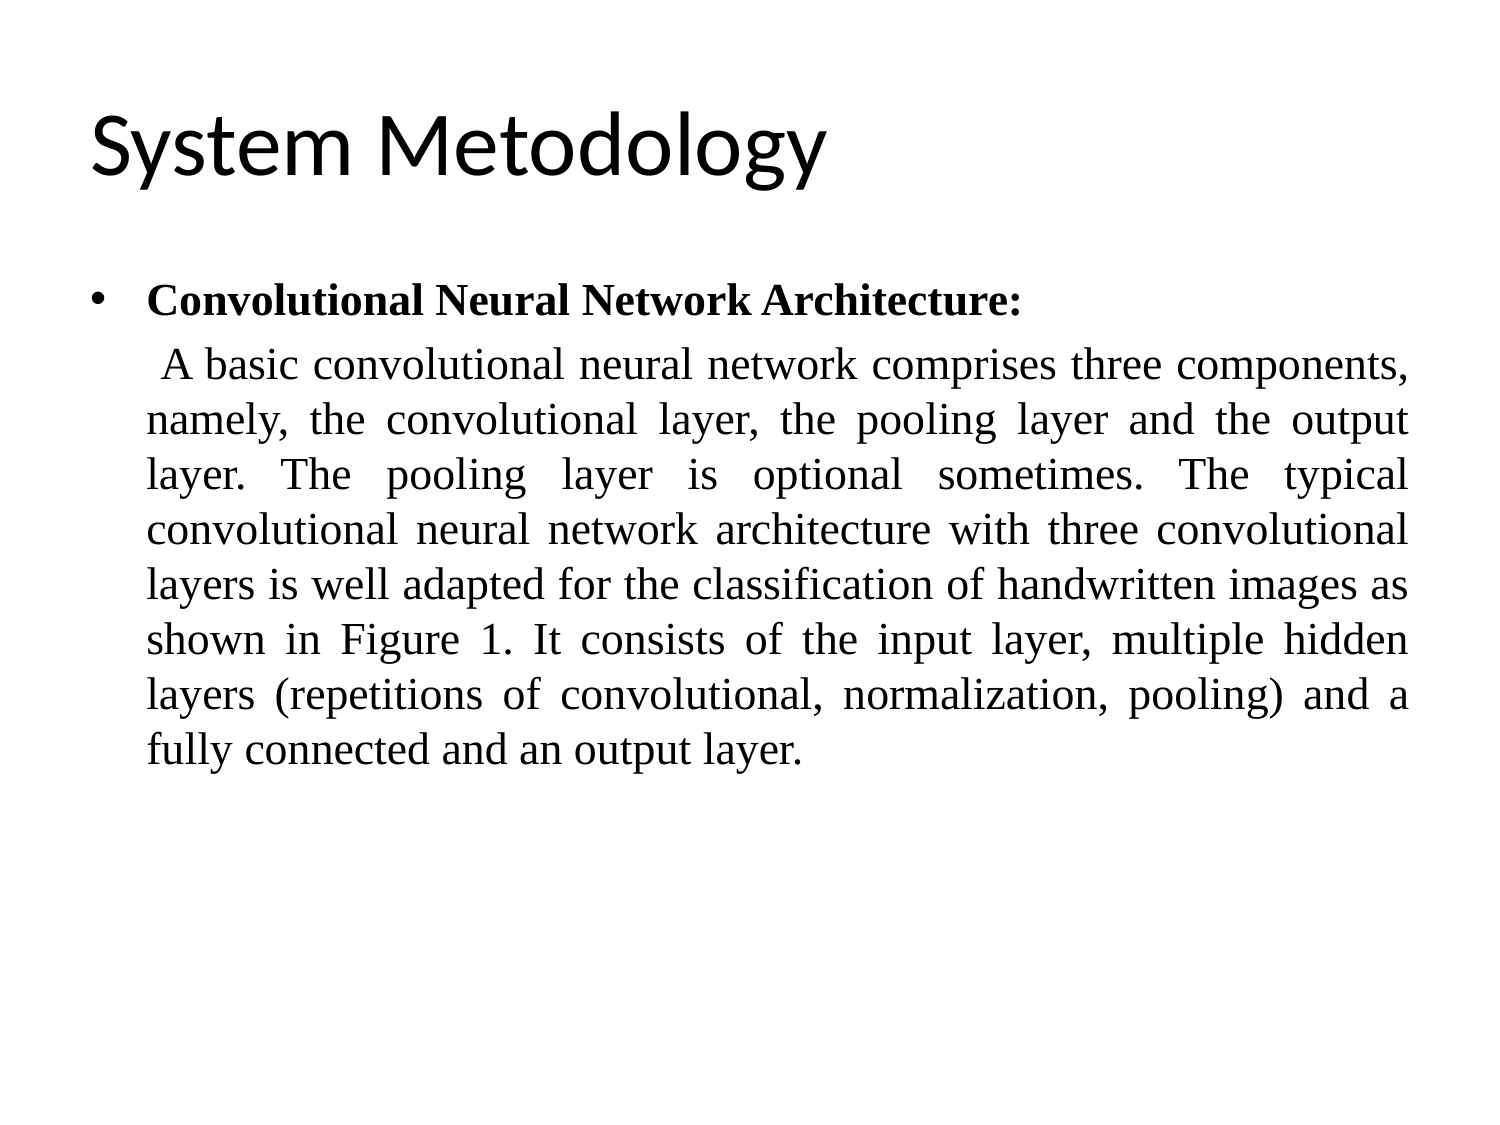

# System Metodology
Convolutional Neural Network Architecture:
	 A basic convolutional neural network comprises three components, namely, the convolutional layer, the pooling layer and the output layer. The pooling layer is optional sometimes. The typical convolutional neural network architecture with three convolutional layers is well adapted for the classification of handwritten images as shown in Figure 1. It consists of the input layer, multiple hidden layers (repetitions of convolutional, normalization, pooling) and a fully connected and an output layer.